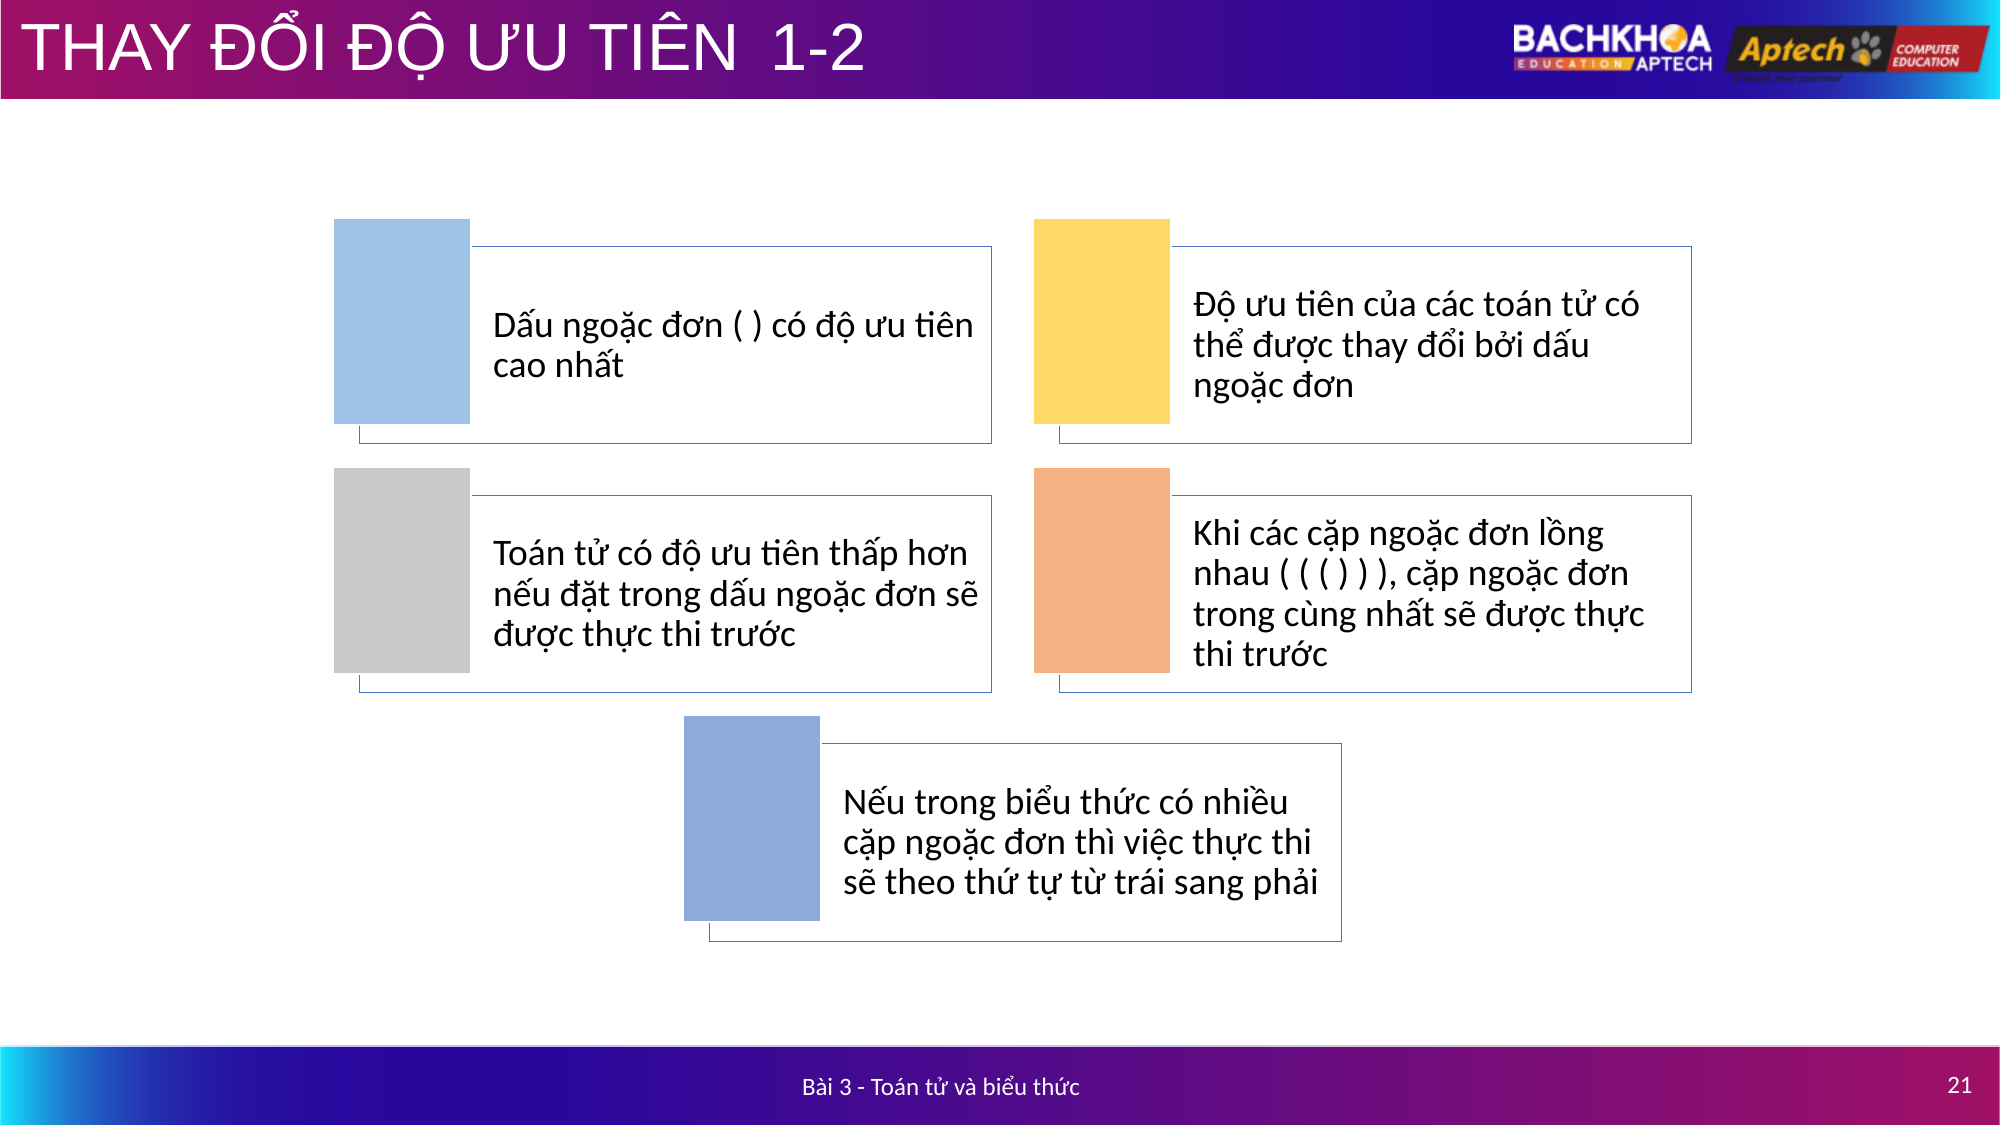

# THAY ĐỔI ĐỘ ƯU TIÊN	1-2

Dấu ngoặc đơn ( ) có độ ưu tiên cao nhất
Độ ưu tiên của các toán tử có thể được thay đổi bởi dấu ngoặc đơn
Toán tử có độ ưu tiên thấp hơn nếu đặt trong dấu ngoặc đơn sẽ được thực thi trước
Khi các cặp ngoặc đơn lồng nhau ( ( ( ) ) ), cặp ngoặc đơn trong cùng nhất sẽ được thực thi trước
Nếu trong biểu thức có nhiều cặp ngoặc đơn thì việc thực thi sẽ theo thứ tự từ trái sang phải
21
Bài 3 - Toán tử và biểu thức